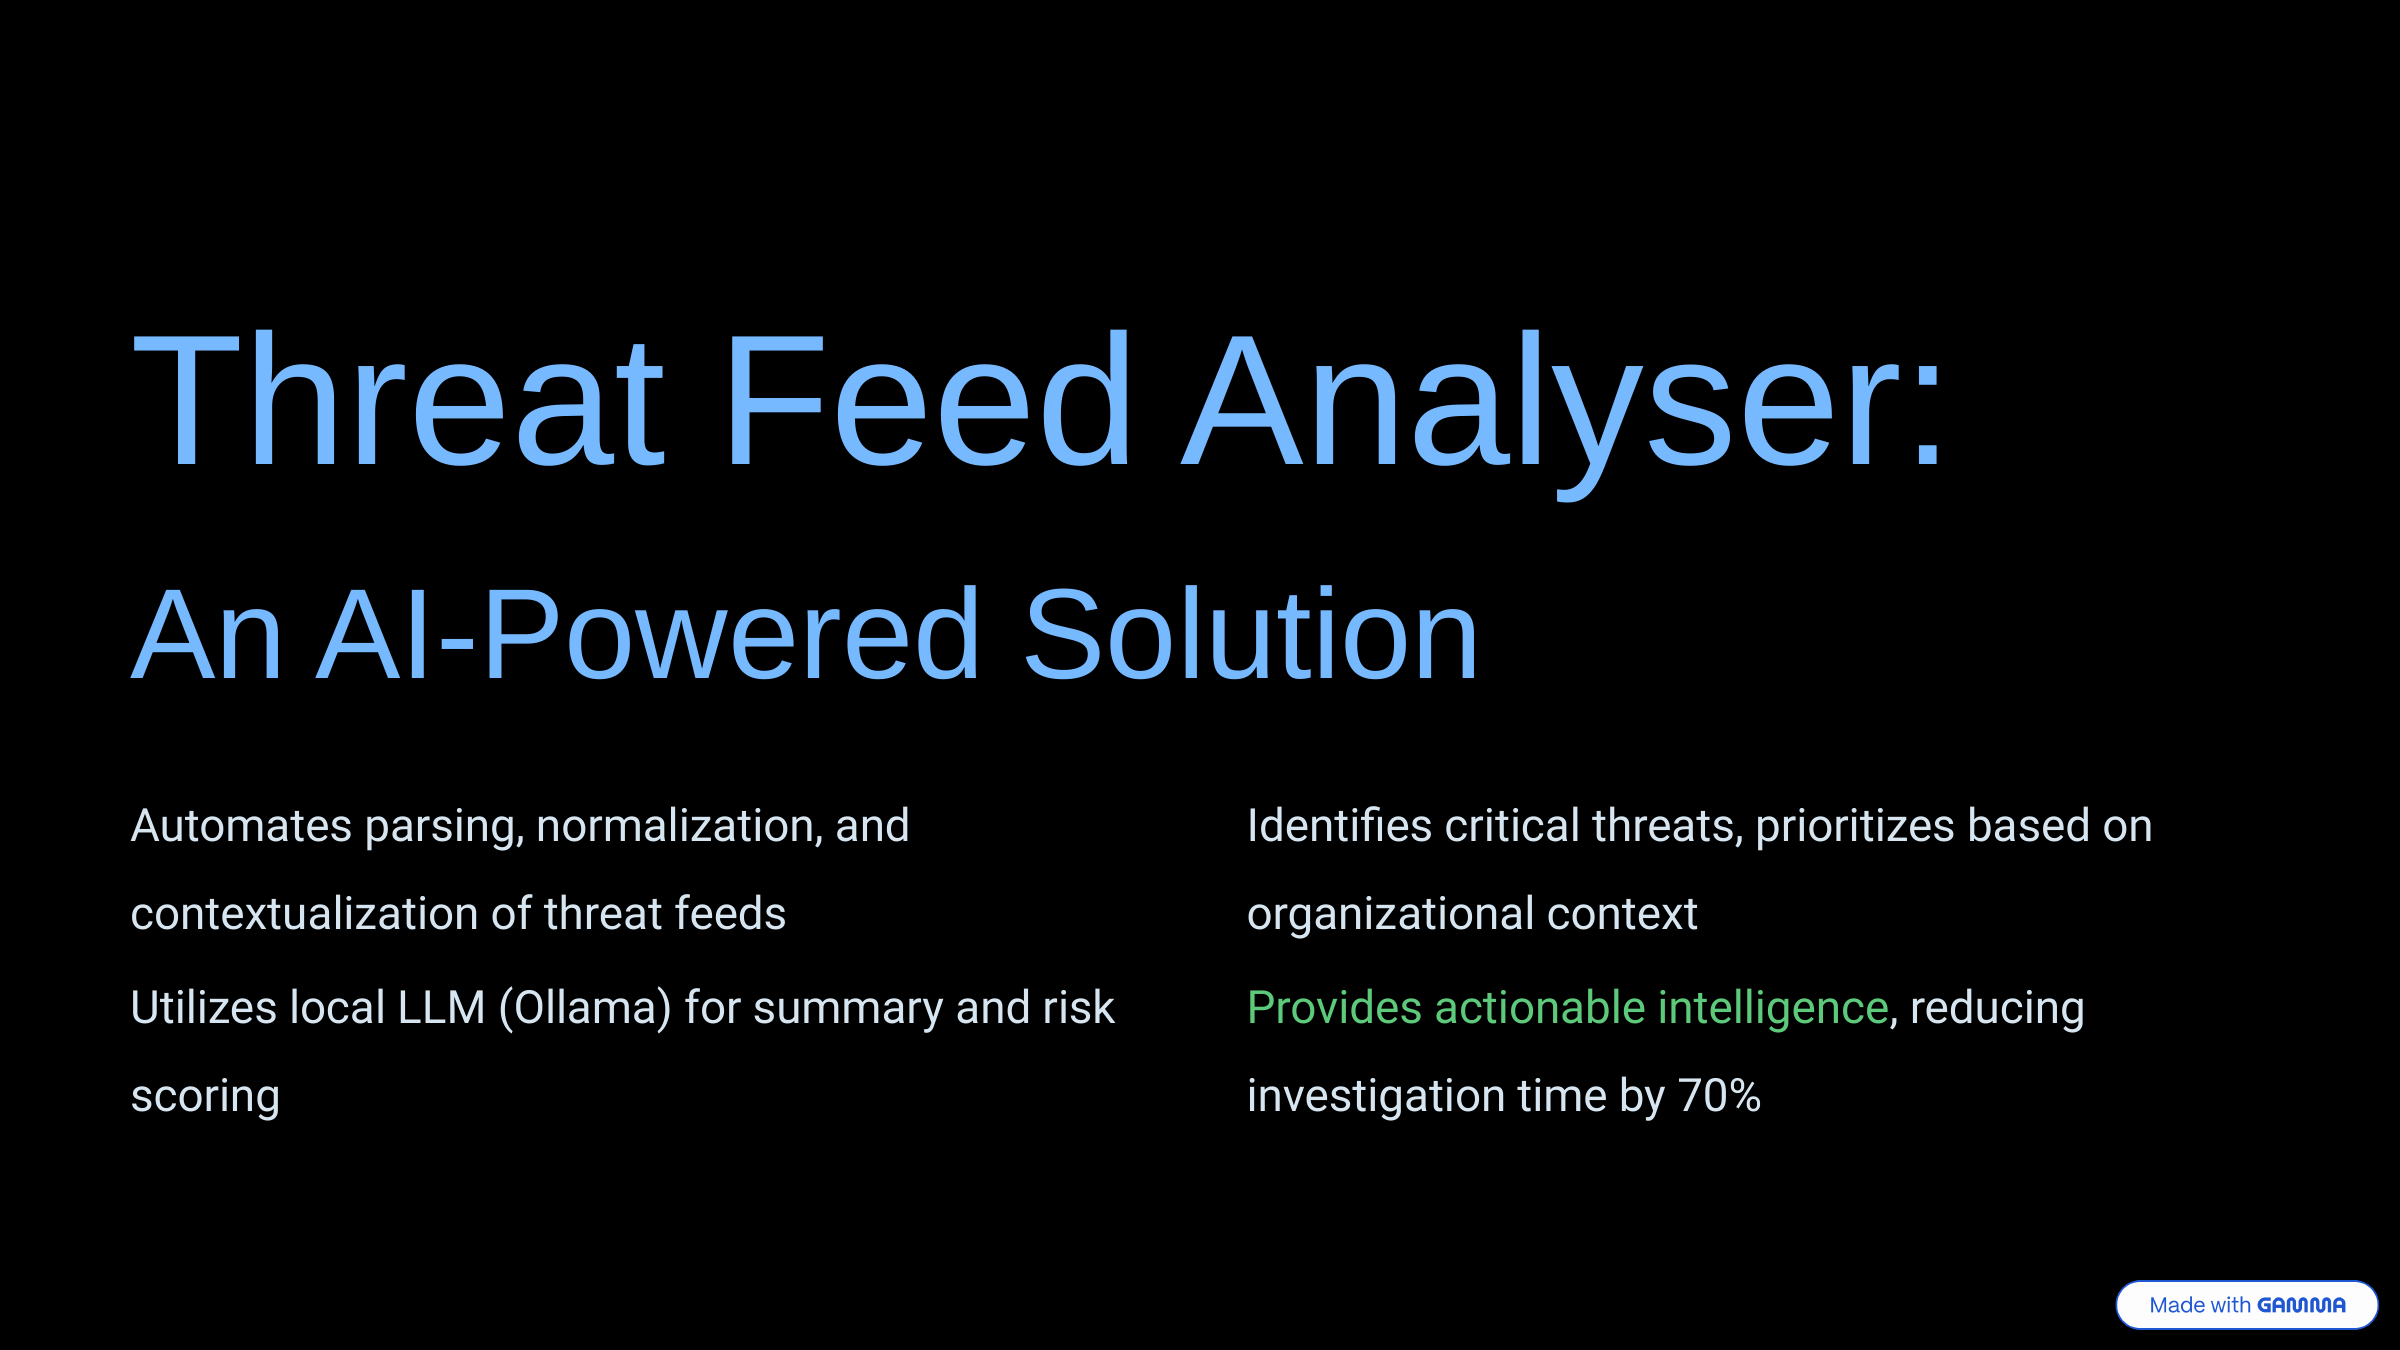

Threat Feed Analyser:
An AI-Powered Solution
Automates parsing, normalization, and contextualization of threat feeds
Identifies critical threats, prioritizes based on organizational context
Utilizes local LLM (Ollama) for summary and risk scoring
Provides actionable intelligence, reducing investigation time by 70%